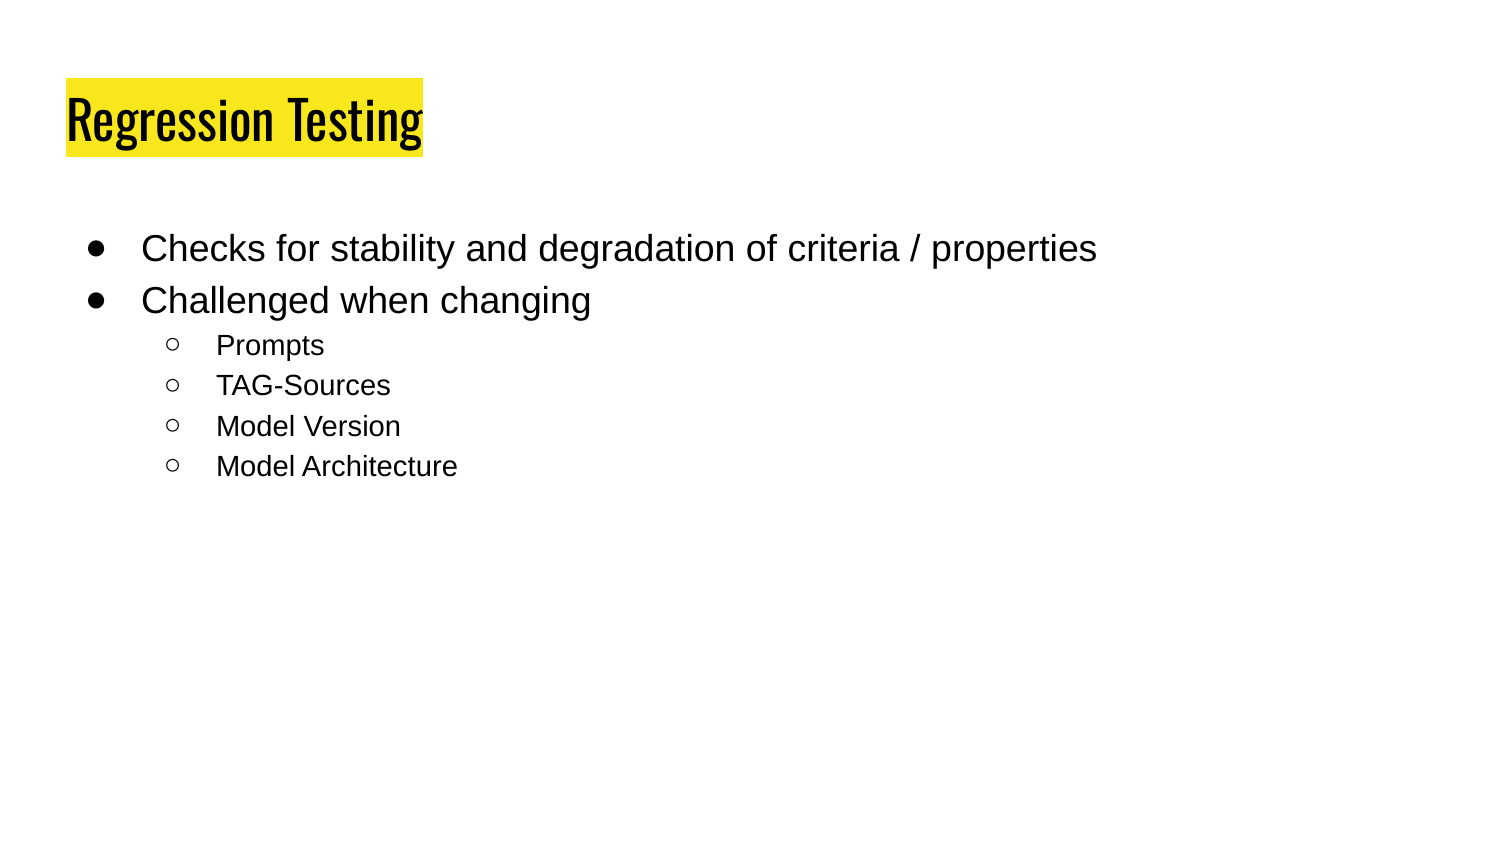

# Regression Testing
Checks for stability and degradation of criteria / properties
Challenged when changing
Prompts
TAG-Sources
Model Version
Model Architecture